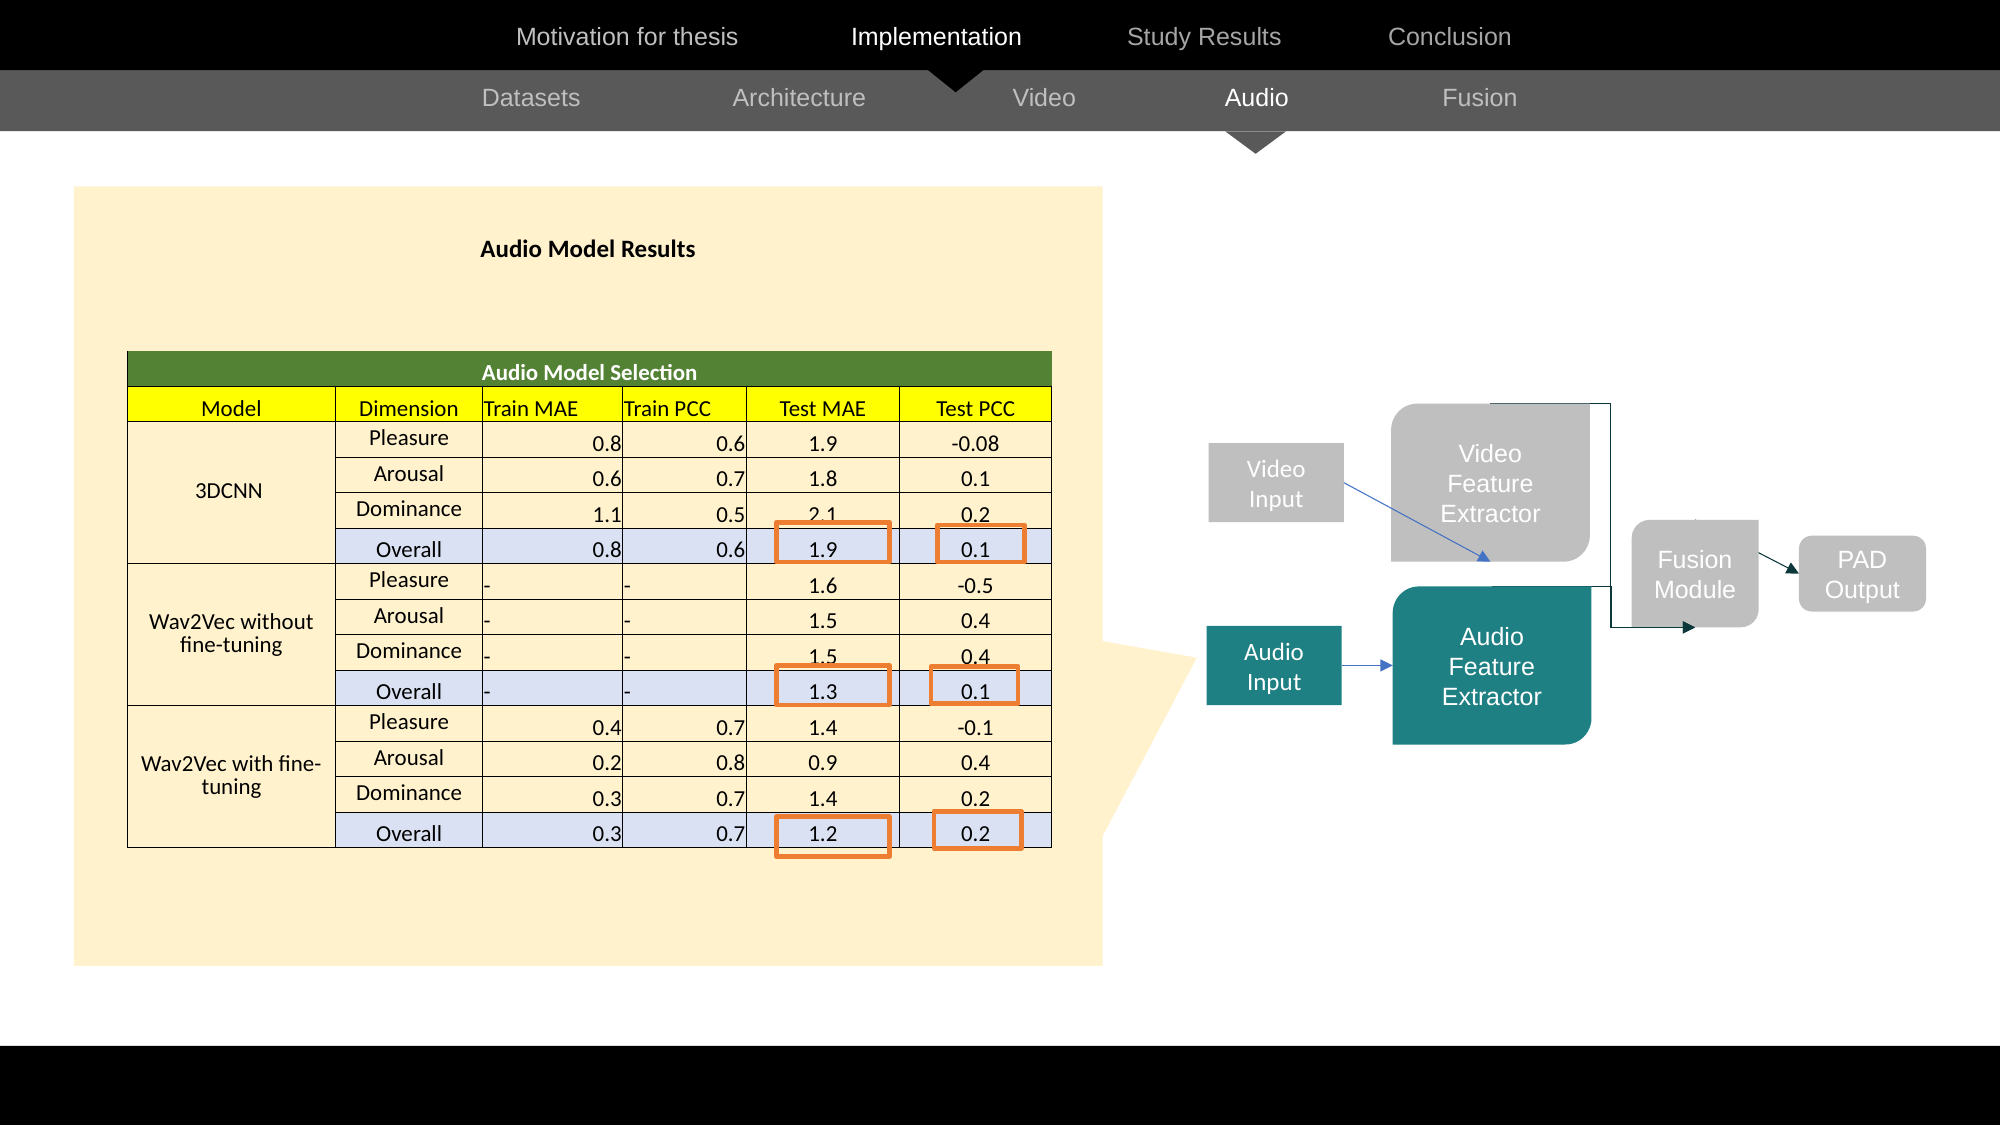

Motivation for thesis                Implementation               Study Results	Conclusion
Datasets                      Architecture                     Video                     Audio                      Fusion

Audio Model Results
| Audio Model Selection |  |  |  |  |  |
| --- | --- | --- | --- | --- | --- |
| Model | Dimension | Train MAE | Train PCC | Test MAE | Test PCC |
| 3DCNN | Pleasure | 0.8 | 0.6 | 1.9 | -0.08 |
|  | Arousal | 0.6 | 0.7 | 1.8 | 0.1 |
|  | Dominance | 1.1 | 0.5 | 2.1 | 0.2 |
|  | Overall | 0.8 | 0.6 | 1.9 | 0.1 |
| Wav2Vec without fine-tuning | Pleasure | - | - | 1.6 | -0.5 |
|  | Arousal | - | - | 1.5 | 0.4 |
|  | Dominance | - | - | 1.5 | 0.4 |
|  | Overall | - | - | 1.3 | 0.1 |
| Wav2Vec with fine-tuning | Pleasure | 0.4 | 0.7 | 1.4 | -0.1 |
|  | Arousal | 0.2 | 0.8 | 0.9 | 0.4 |
|  | Dominance | 0.3 | 0.7 | 1.4 | 0.2 |
|  | Overall | 0.3 | 0.7 | 1.2 | 0.2 |
Video Feature Extractor
Video Input
Fusion Module

PAD Output
Audio Feature Extractor
Audio Input

18